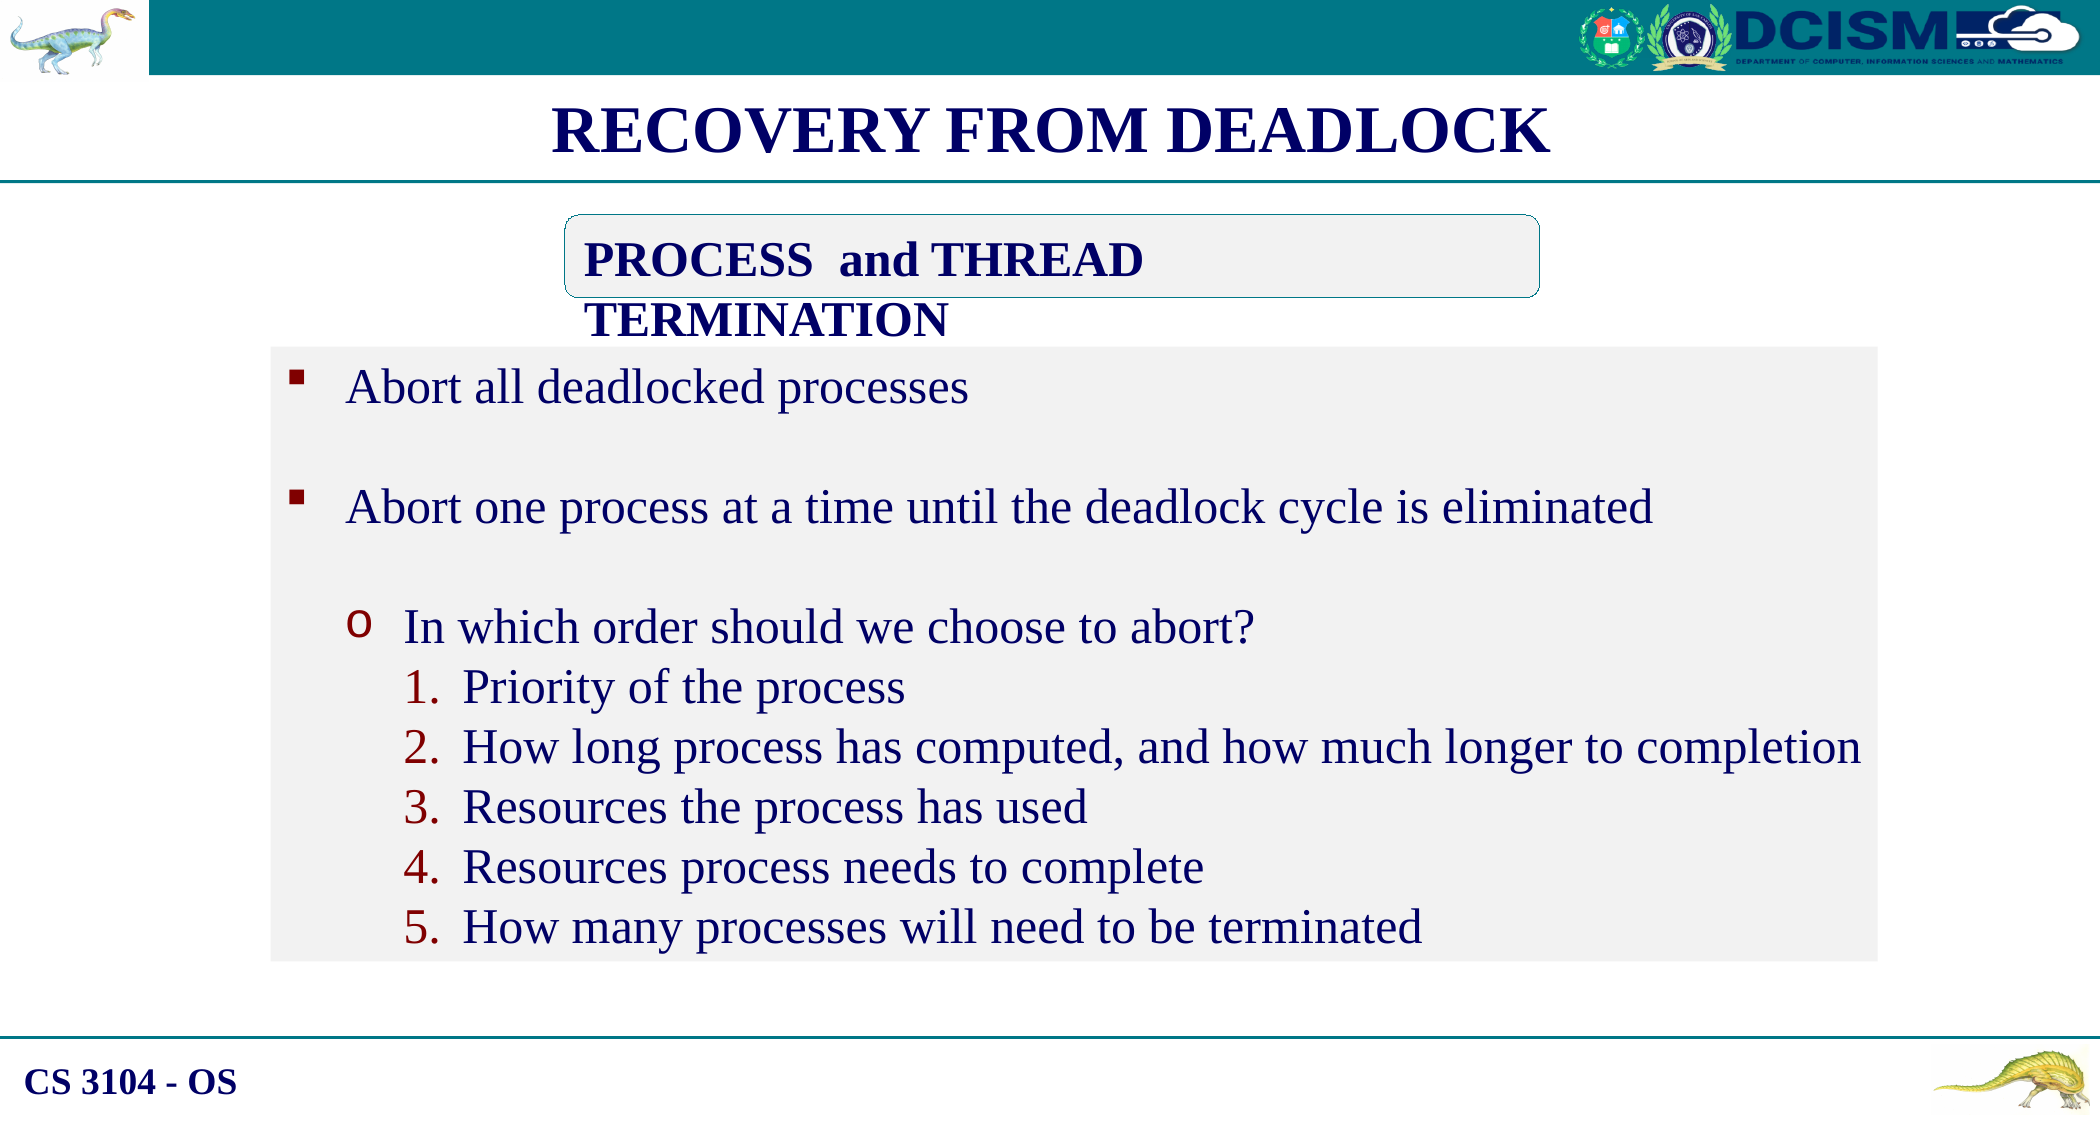

RECOVERY FROM DEADLOCK
PROCESS  and THREAD TERMINATION
Abort all deadlocked processes

Abort one process at a time until the deadlock cycle is eliminated

In which order should we choose to abort?
Priority of the process
How long process has computed, and how much longer to completion
Resources the process has used
Resources process needs to complete
How many processes will need to be terminated